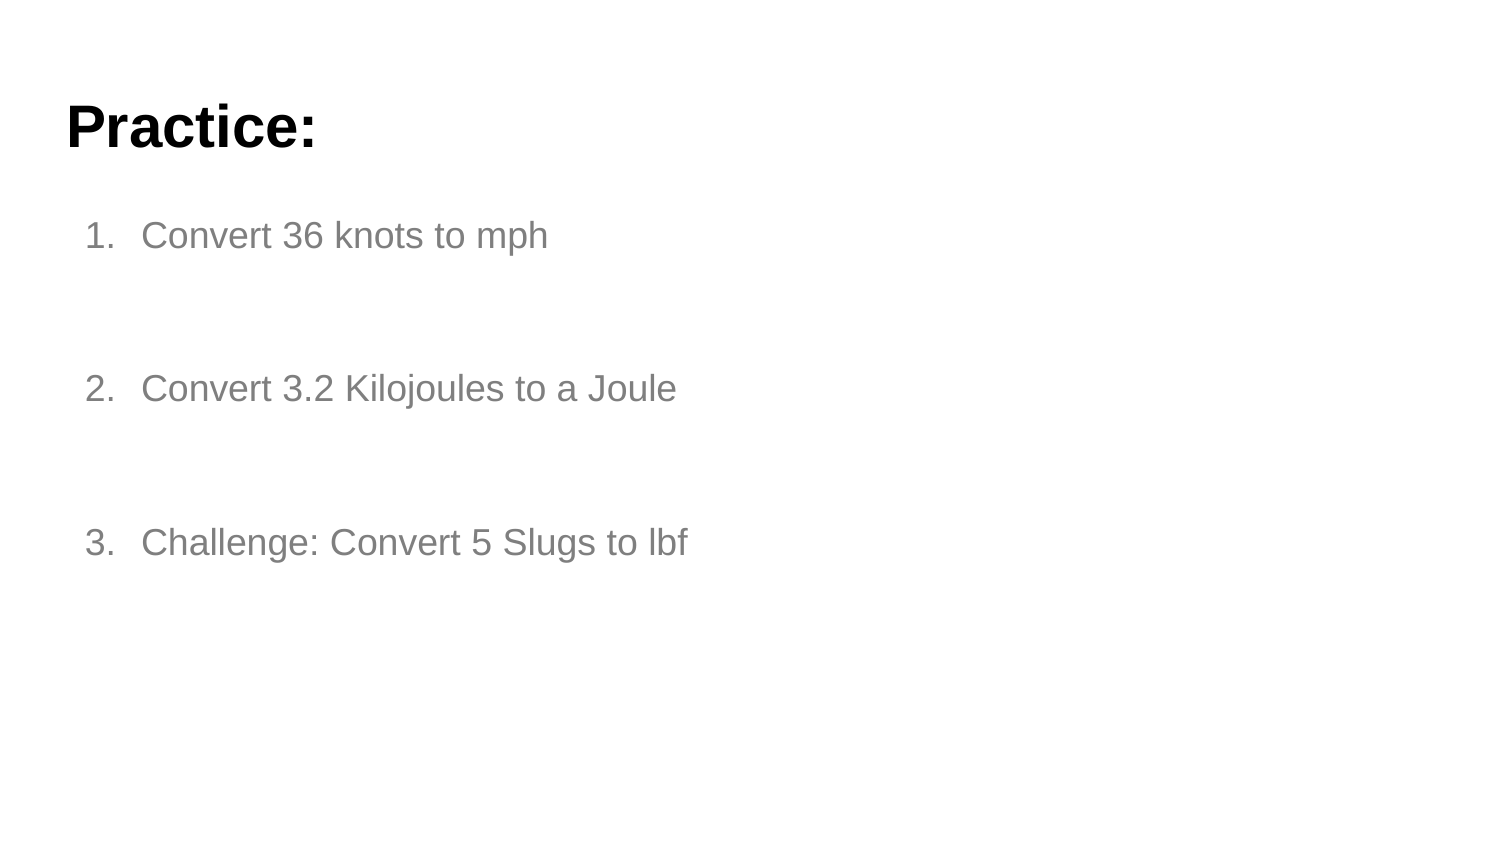

# Practice:
Convert 36 knots to mph

Convert 3.2 Kilojoules to a Joule

Challenge: Convert 5 Slugs to lbf